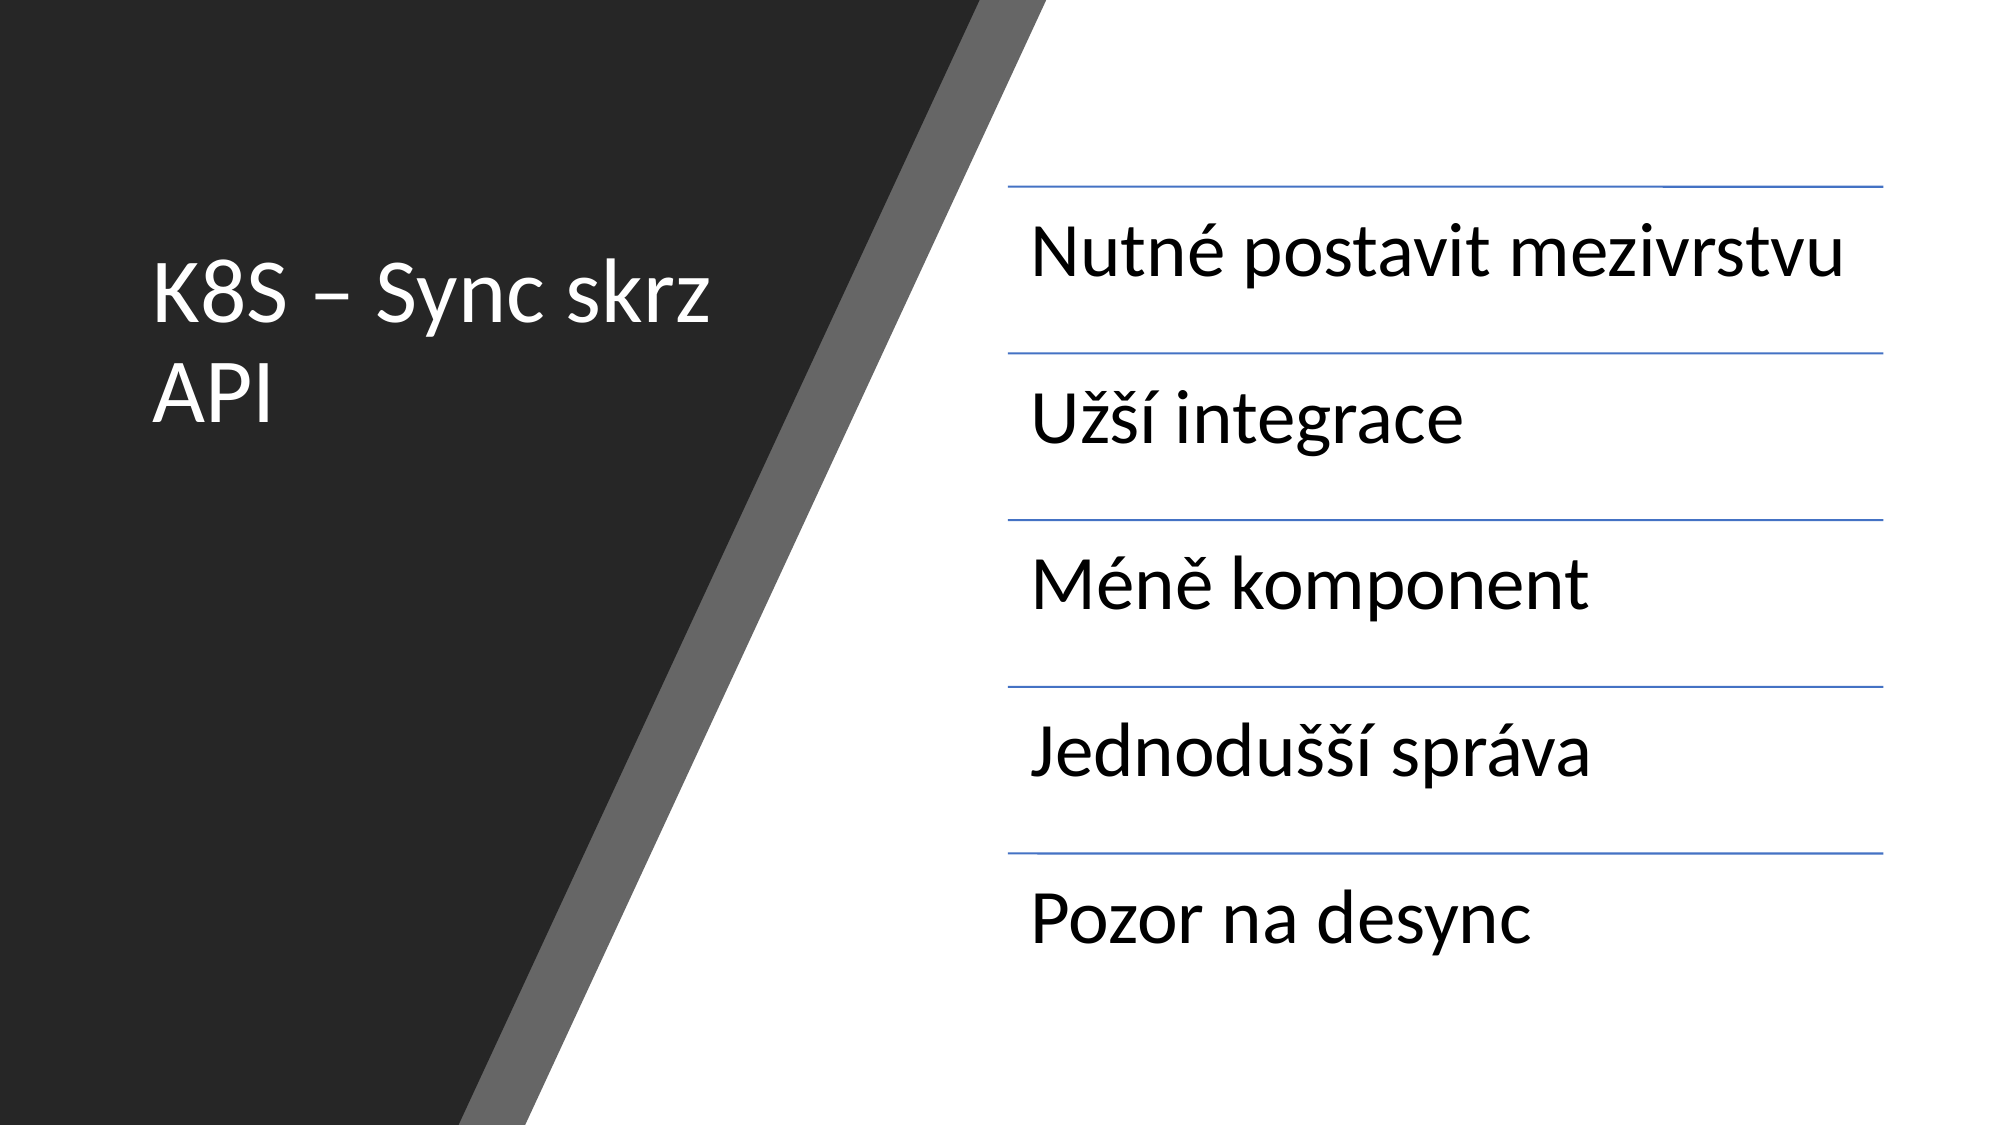

# K8S – Sync skrz API
Nutné postavit mezivrstvu
Užší integrace
Méně komponent
Jednodušší správa
Pozor na desync